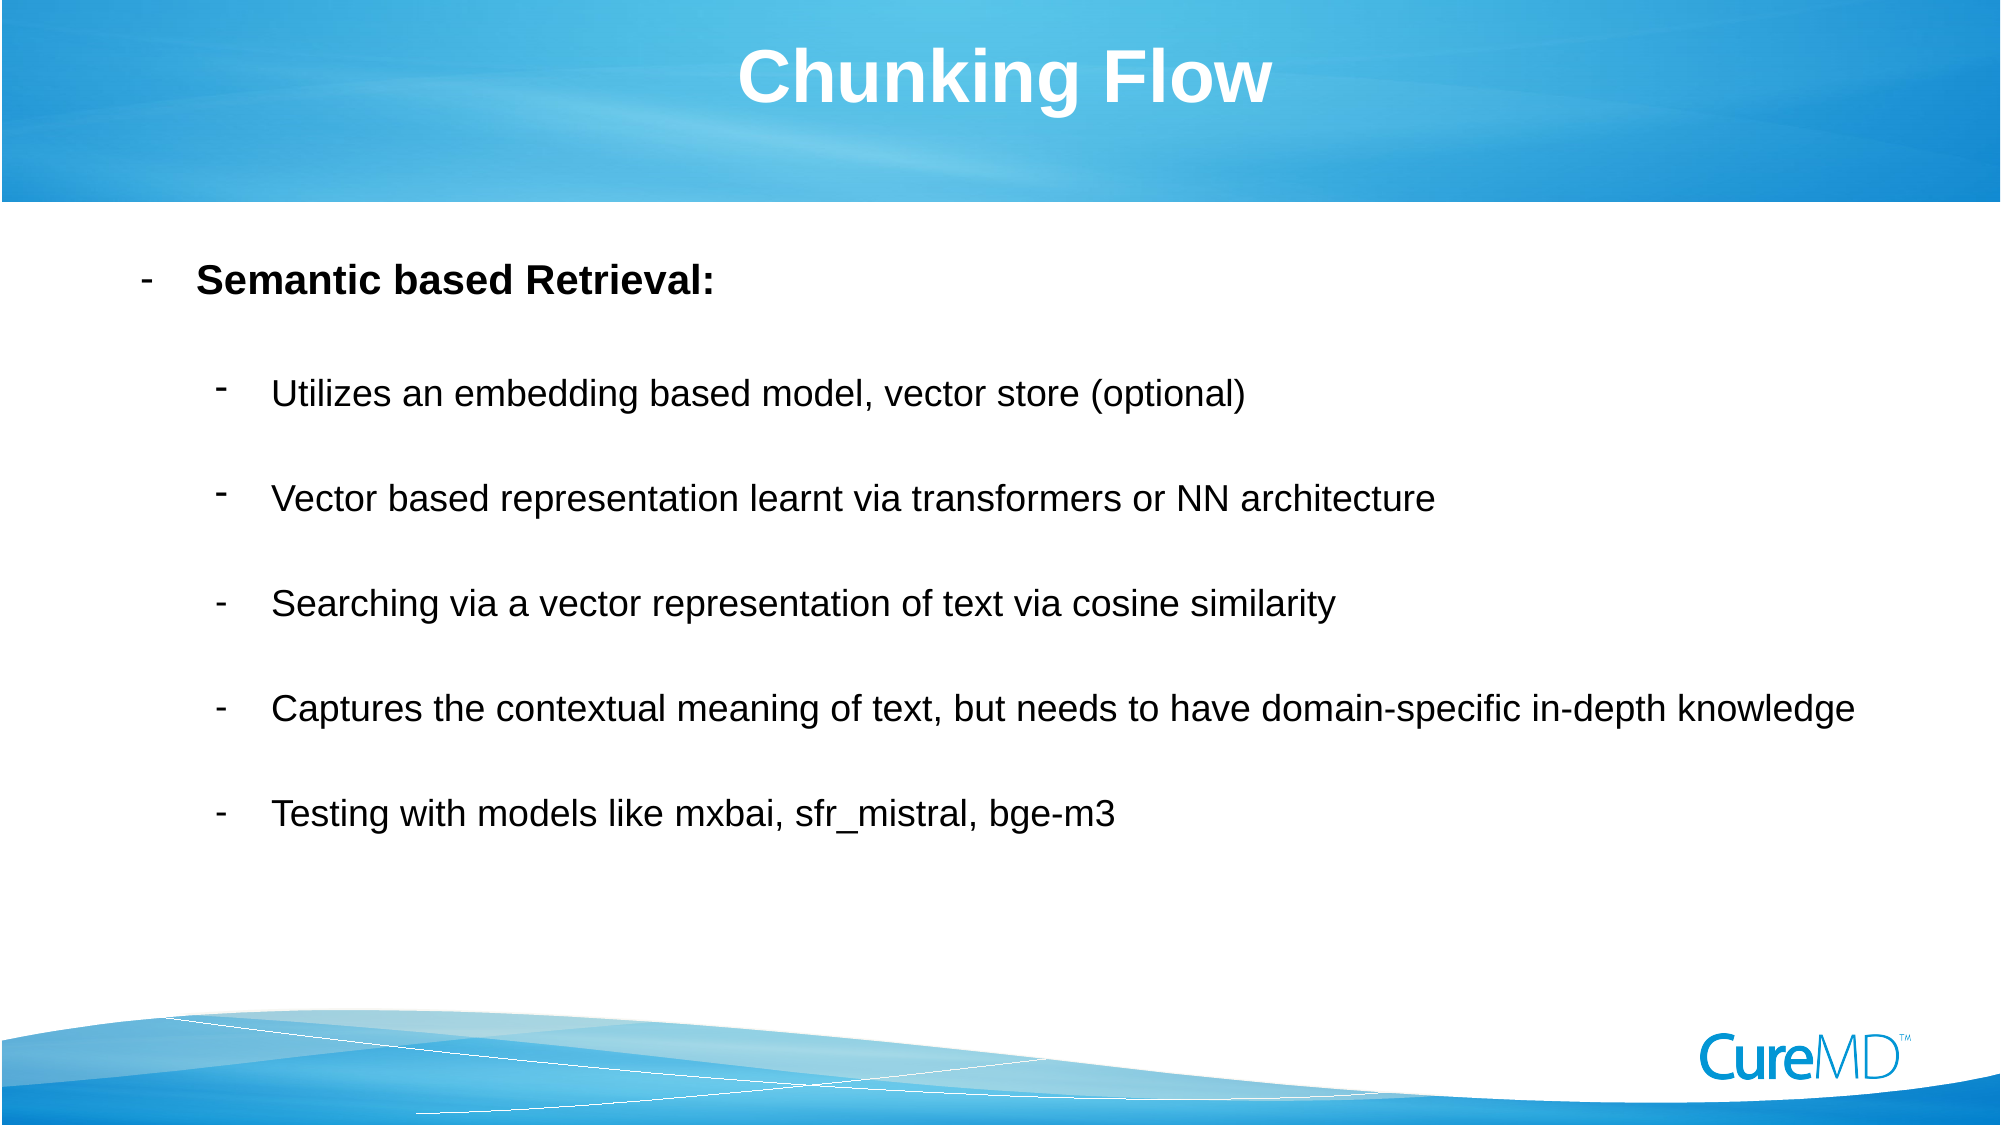

Chunking Flow

Semantic based Retrieval:

Utilizes an embedding based model, vector store (optional)

Vector based representation learnt via transformers or NN architecture

Searching via a vector representation of text via cosine similarity

Captures the contextual meaning of text, but needs to have domain-specific in-depth knowledge

Testing with models like mxbai, sfr_mistral, bge-m3